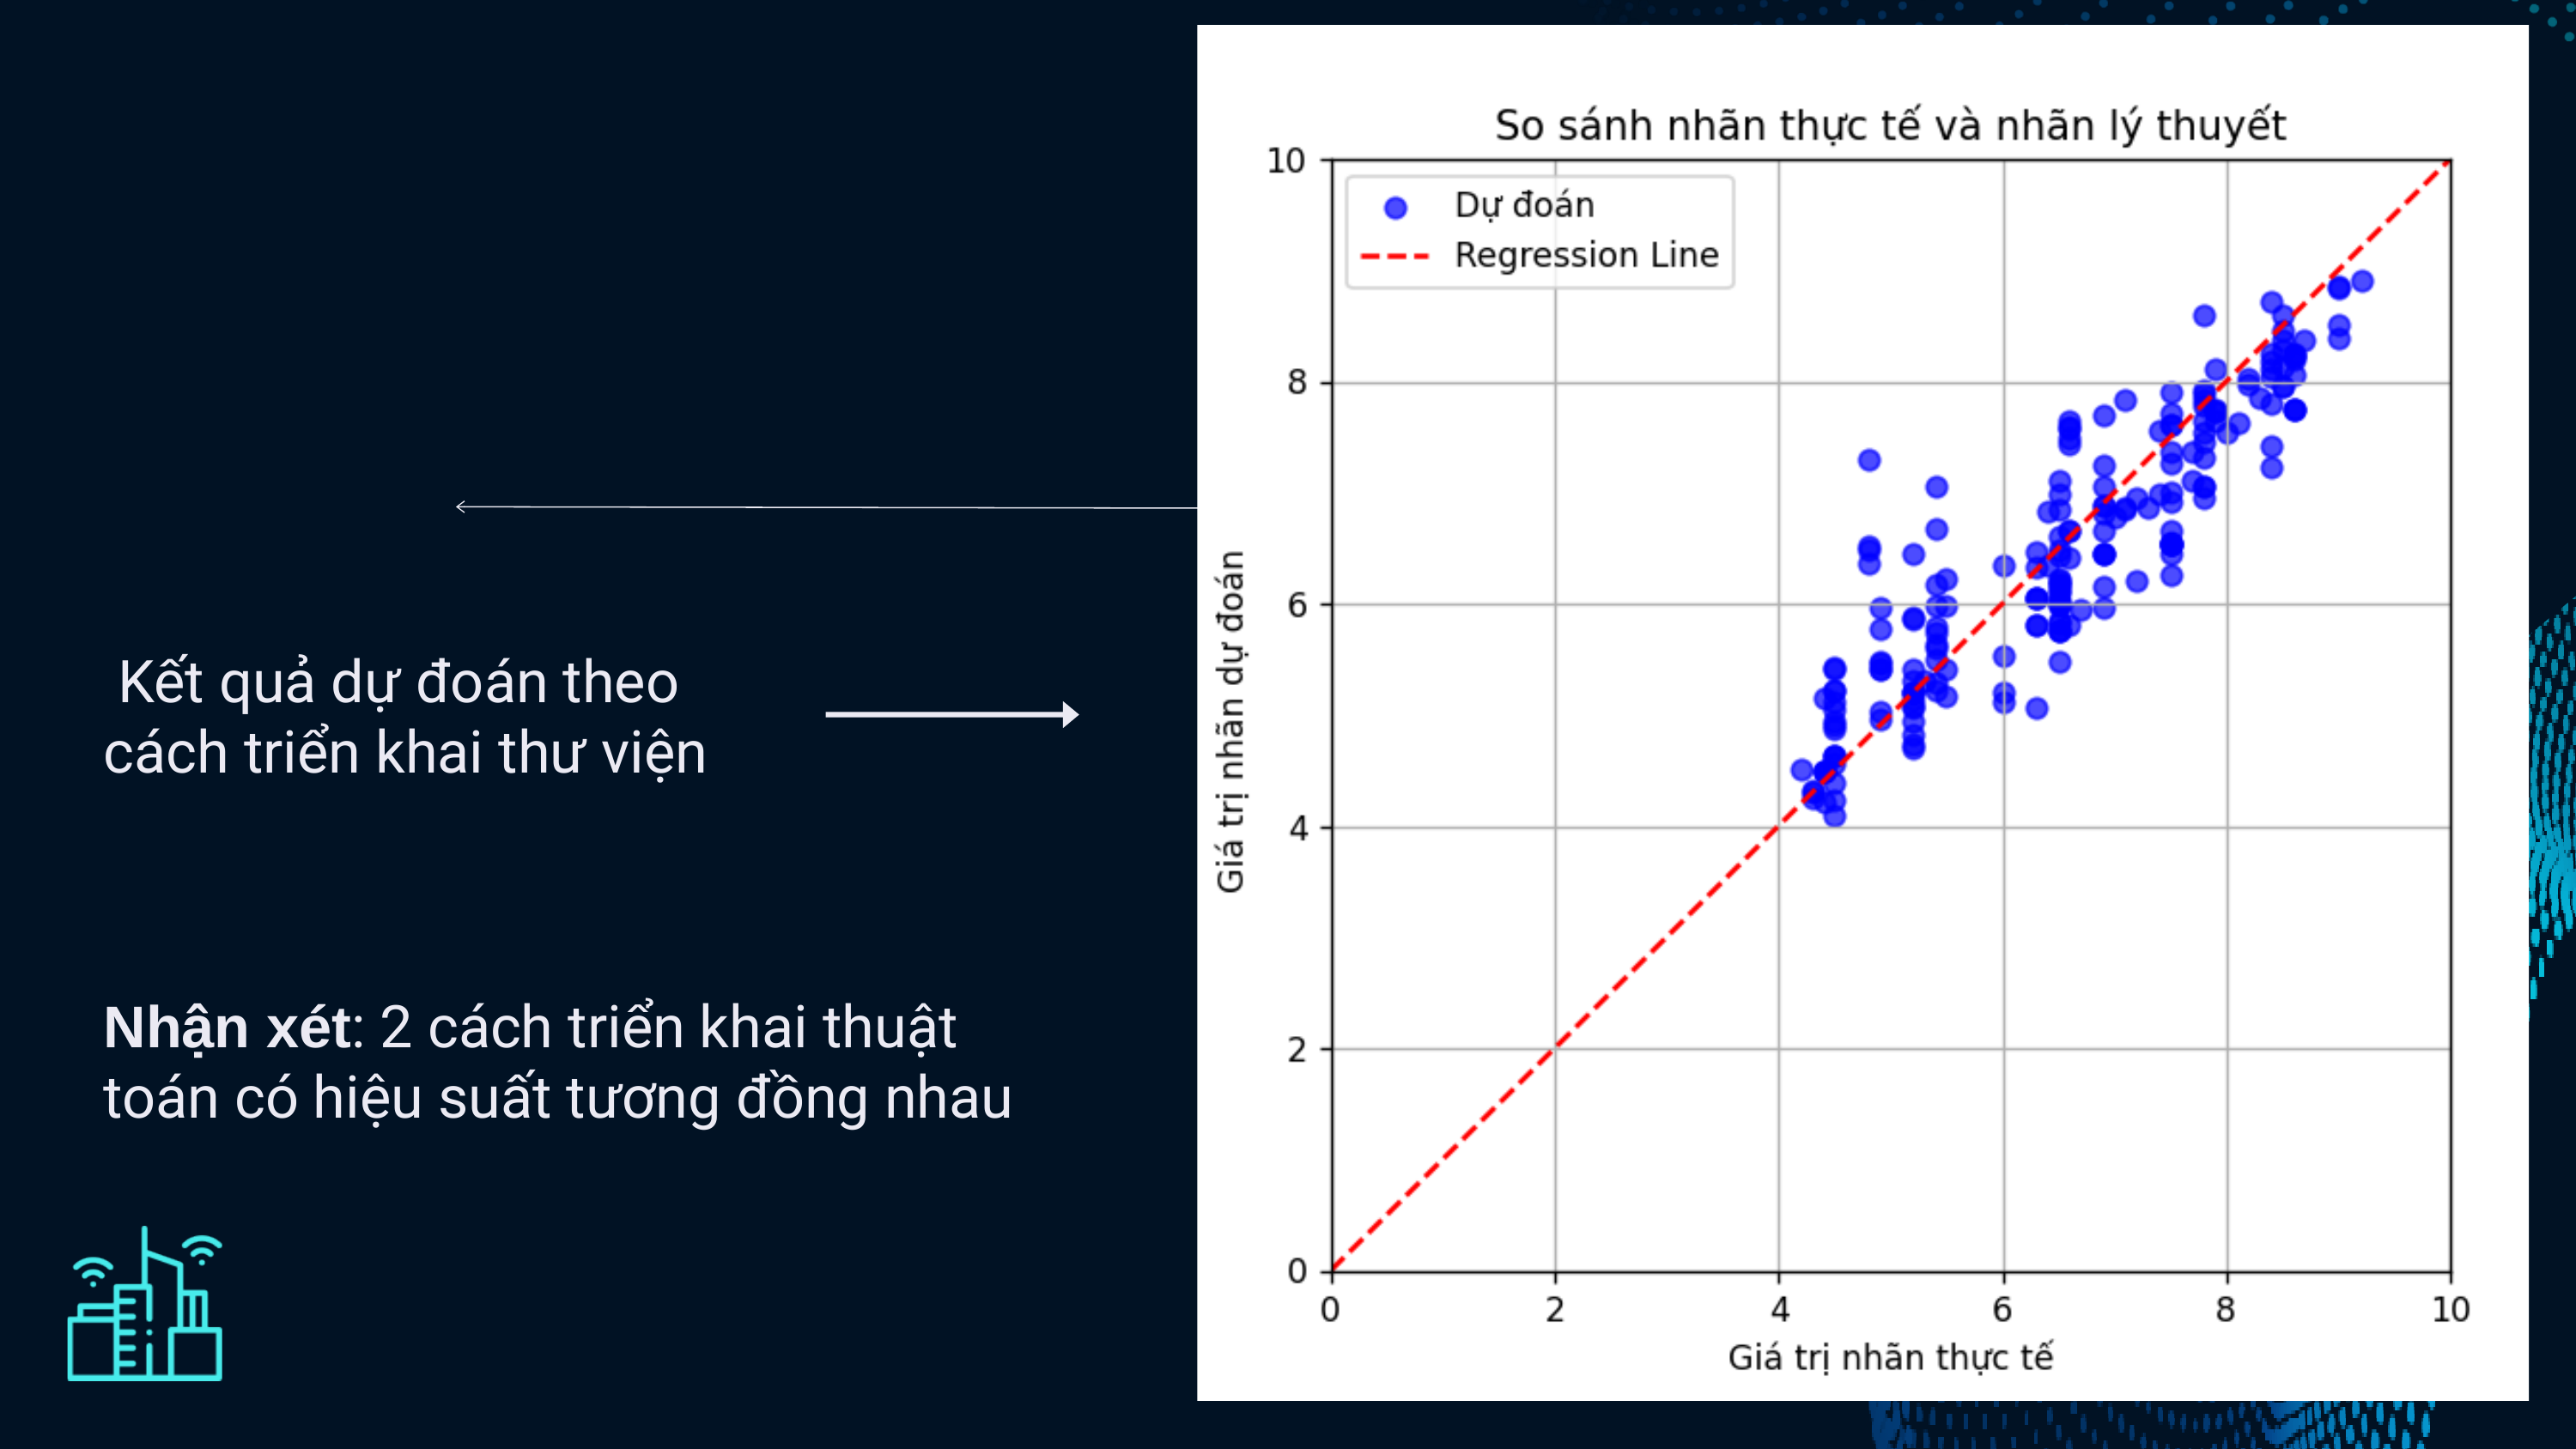

Kết quả dự đoán theo cách triển khai thư viện

Nhận xét: 2 cách triển khai thuật toán có hiệu suất tương đồng nhau